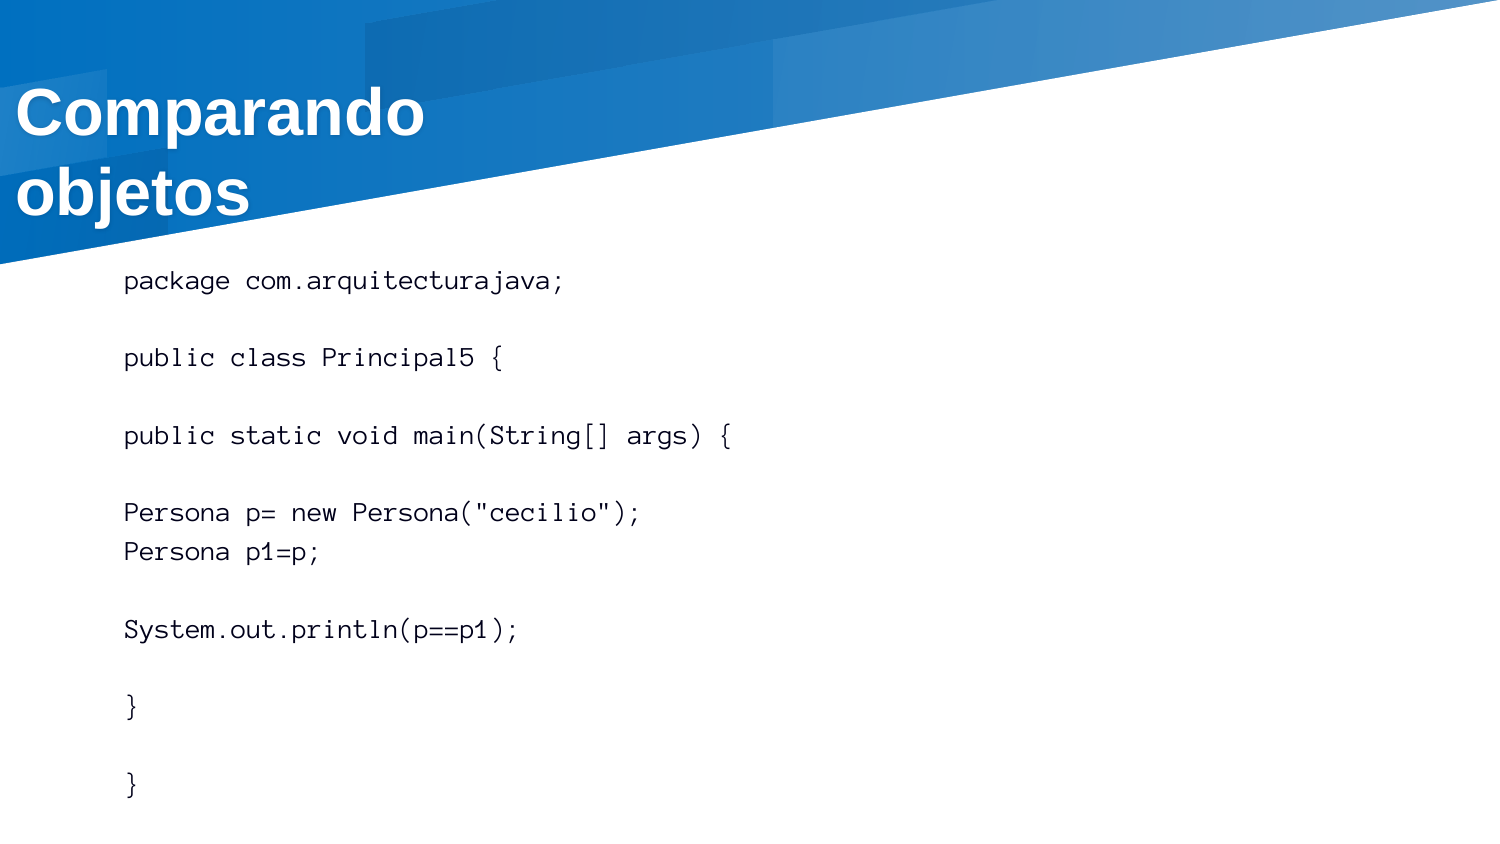

Comparando
objetos
package com.arquitecturajava;

public class Principal5 {

public static void main(String[] args) {

Persona p= new Persona("cecilio");
Persona p1=p;

System.out.println(p==p1);

}

}